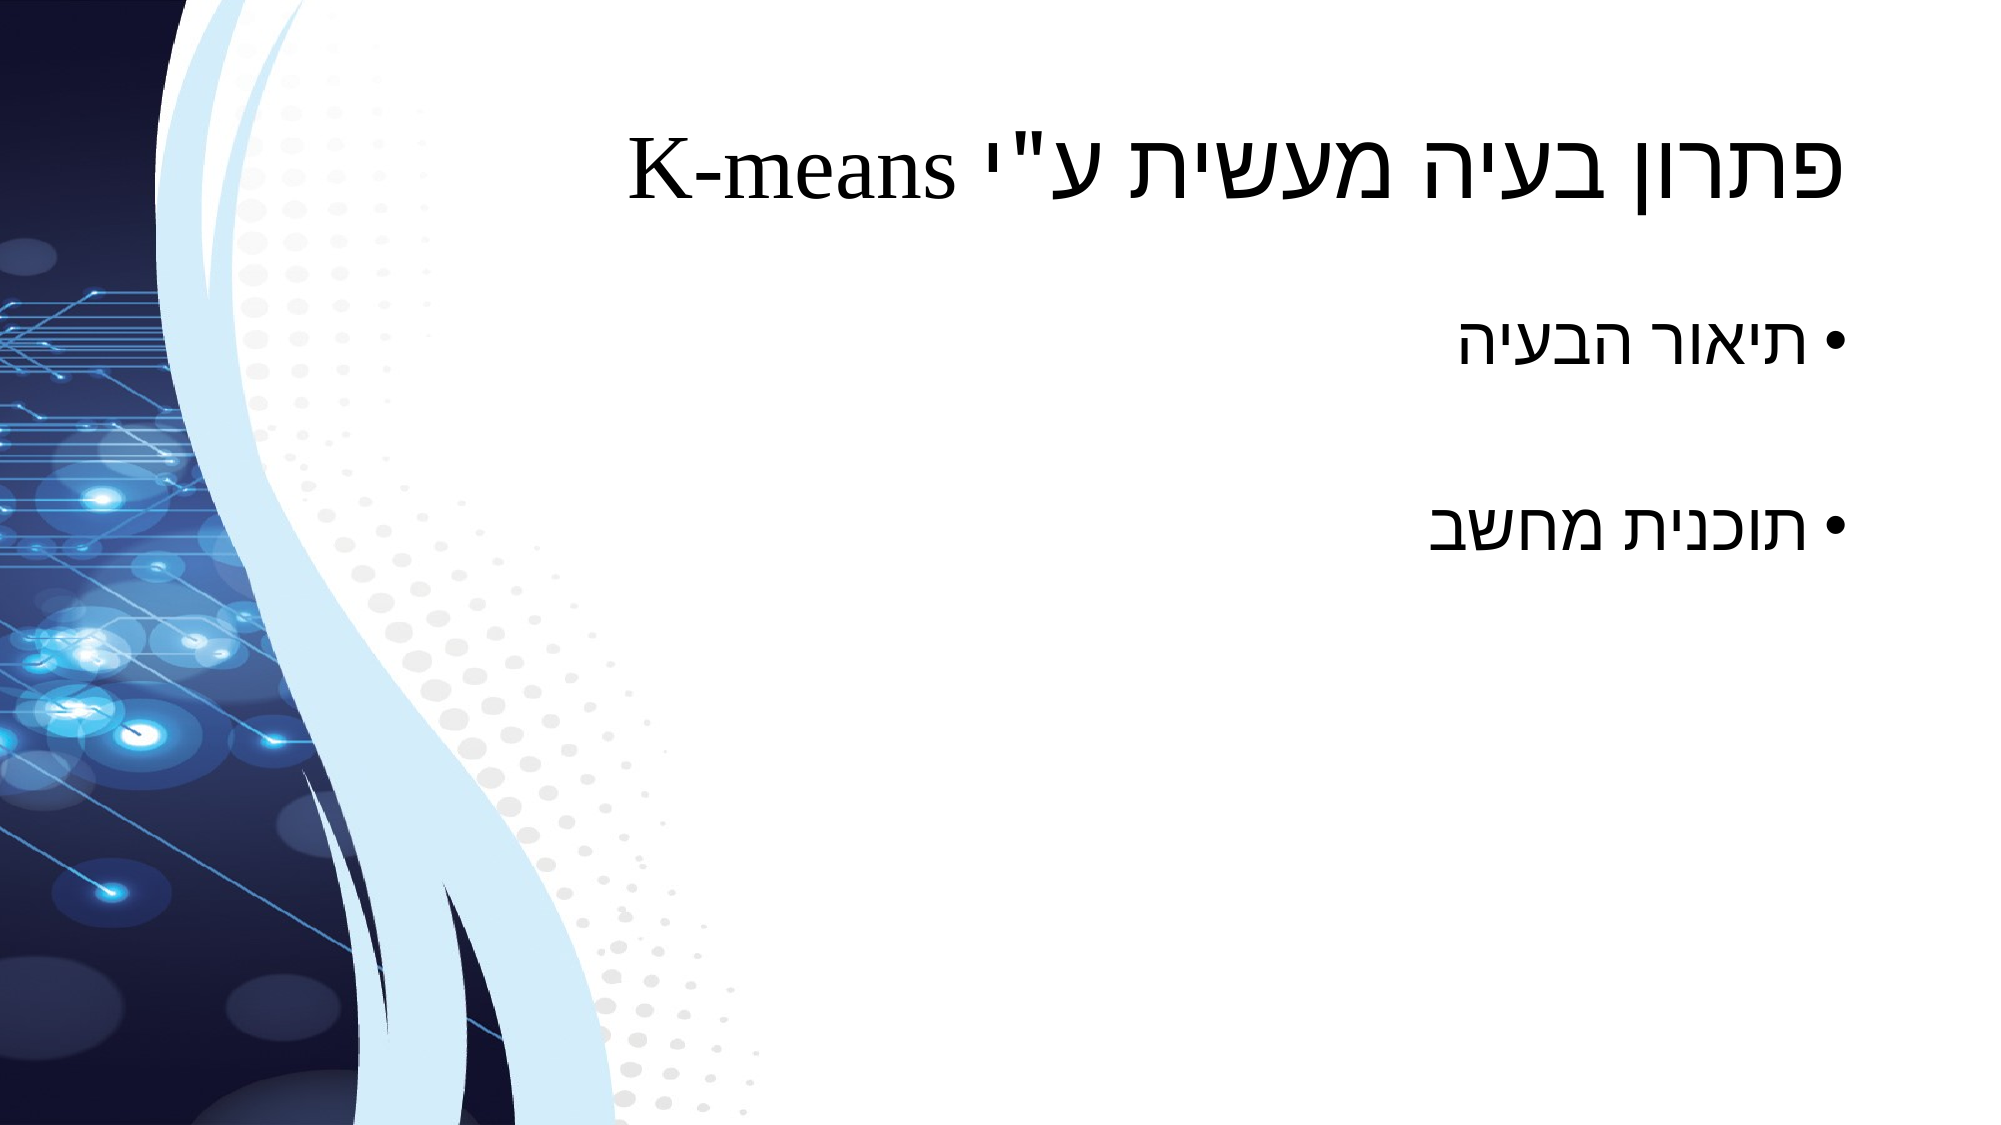

# פתרון בעיה מעשית ע"י K-means
תיאור הבעיה

תוכנית מחשב